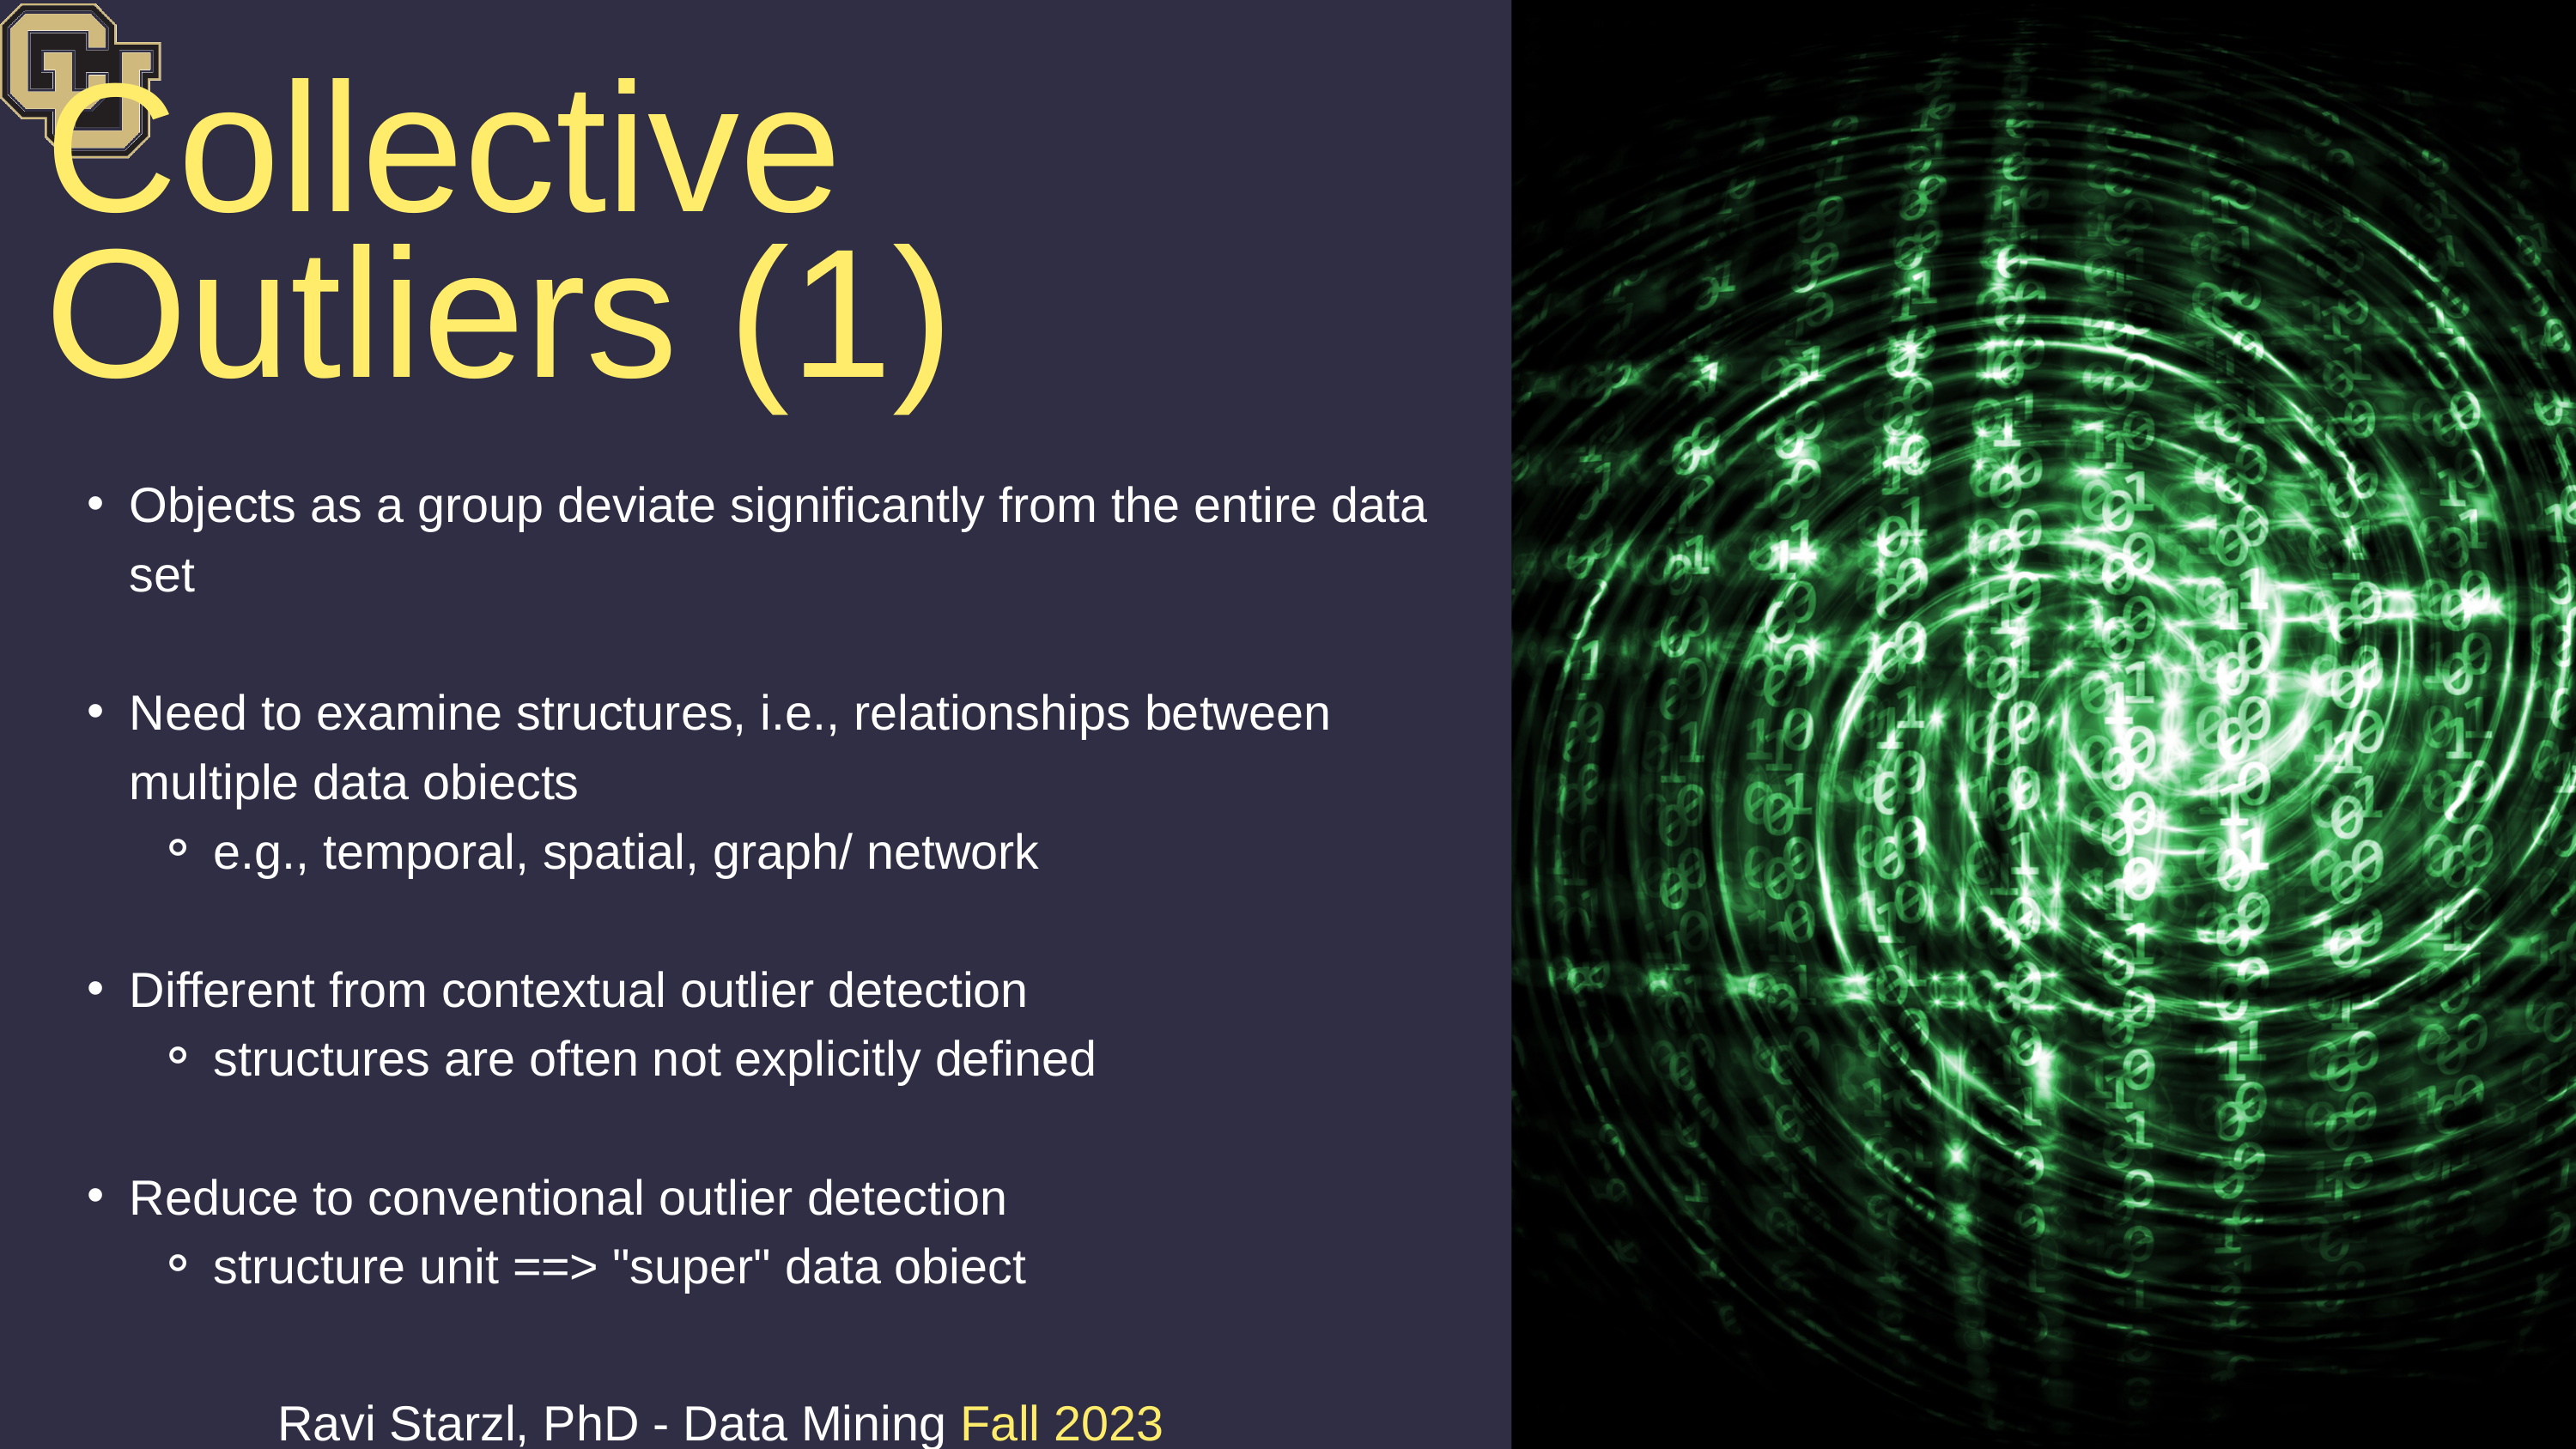

Collective Outliers (1)

Objects as a group deviate significantly from the entire data set

Need to examine structures, i.e., relationships between multiple data obiects
e.g., temporal, spatial, graph/ network

Different from contextual outlier detection
structures are often not explicitly defined

Reduce to conventional outlier detection
structure unit ==> "super" data obiect

Ravi Starzl, PhD - Data Mining Fall 2023